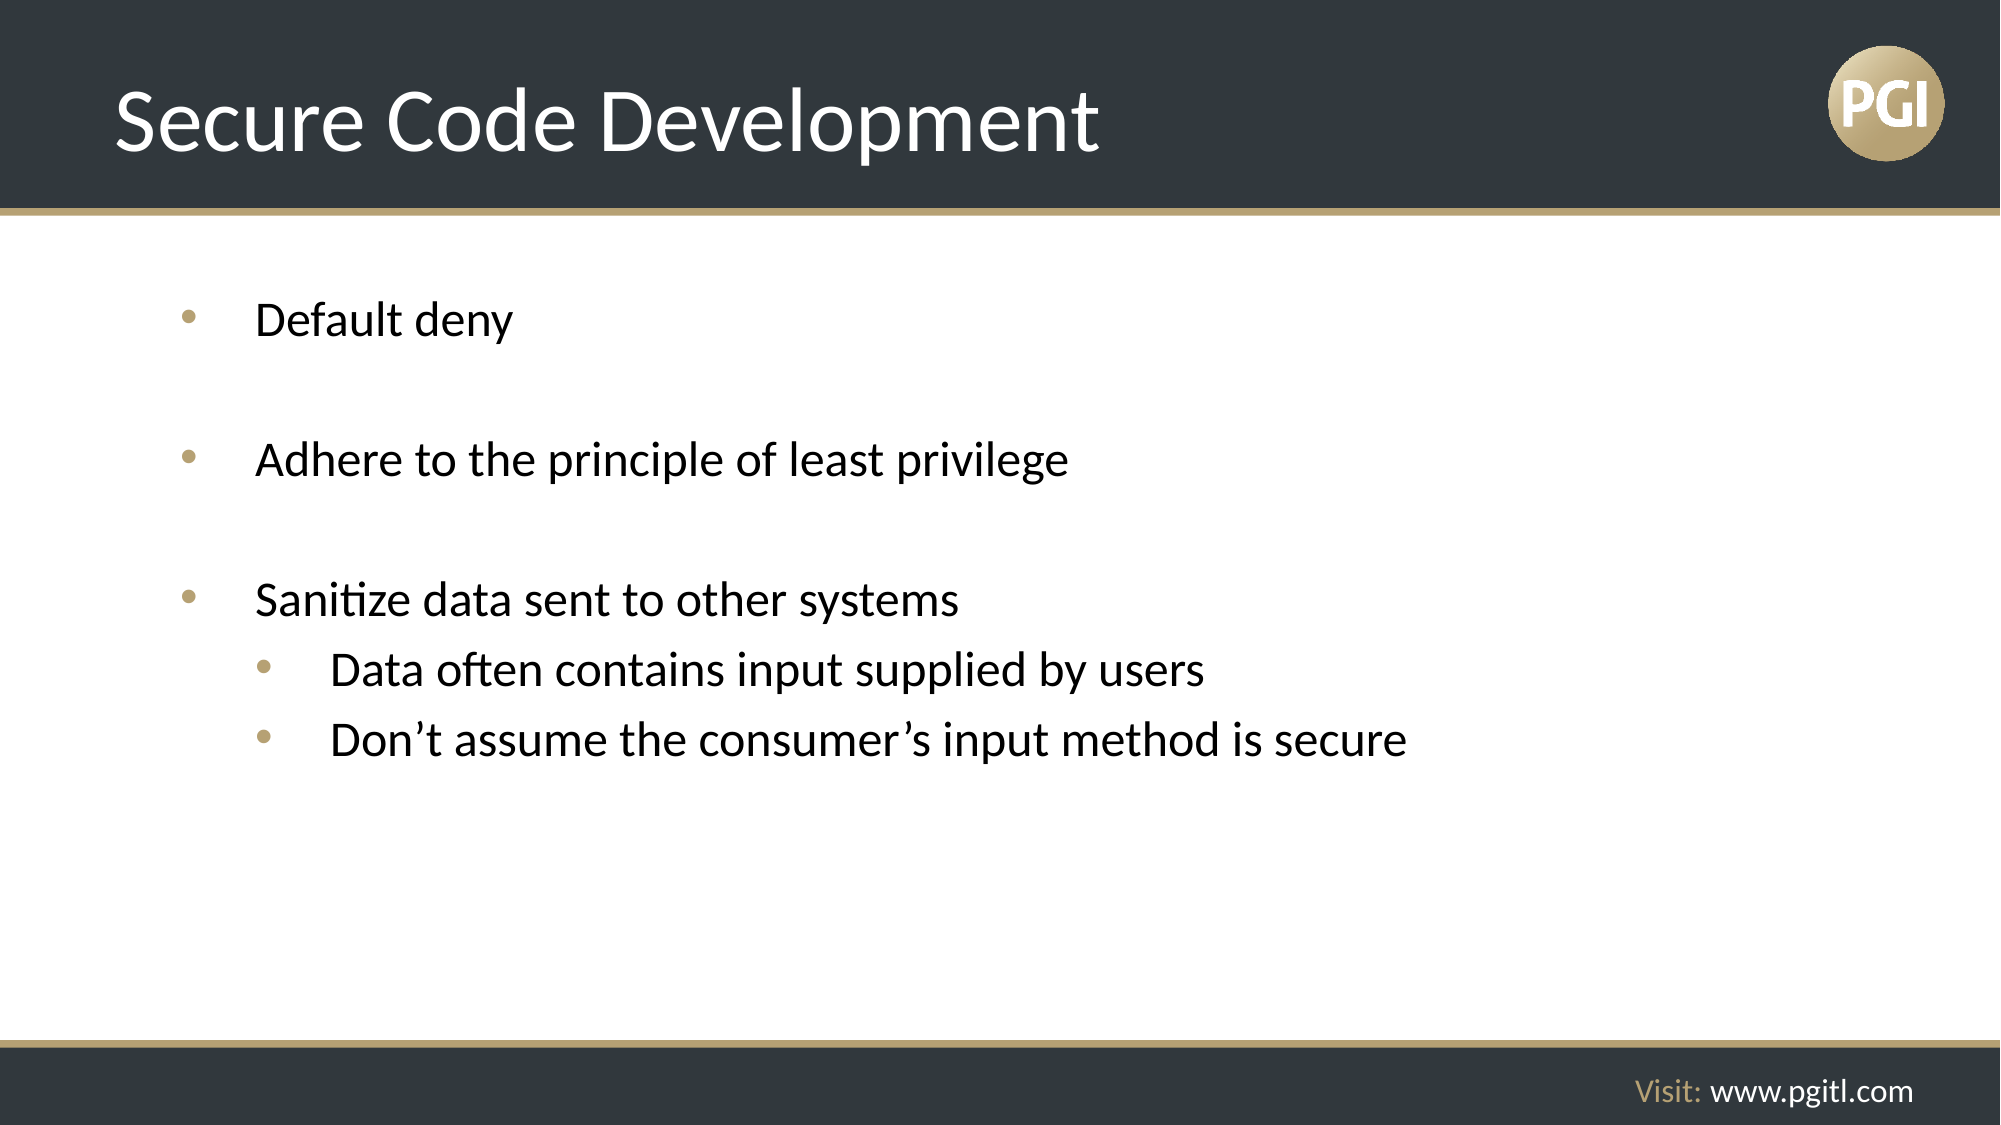

# Secure Code Development
Default deny

Adhere to the principle of least privilege

Sanitize data sent to other systems
Data often contains input supplied by users
Don’t assume the consumer’s input method is secure